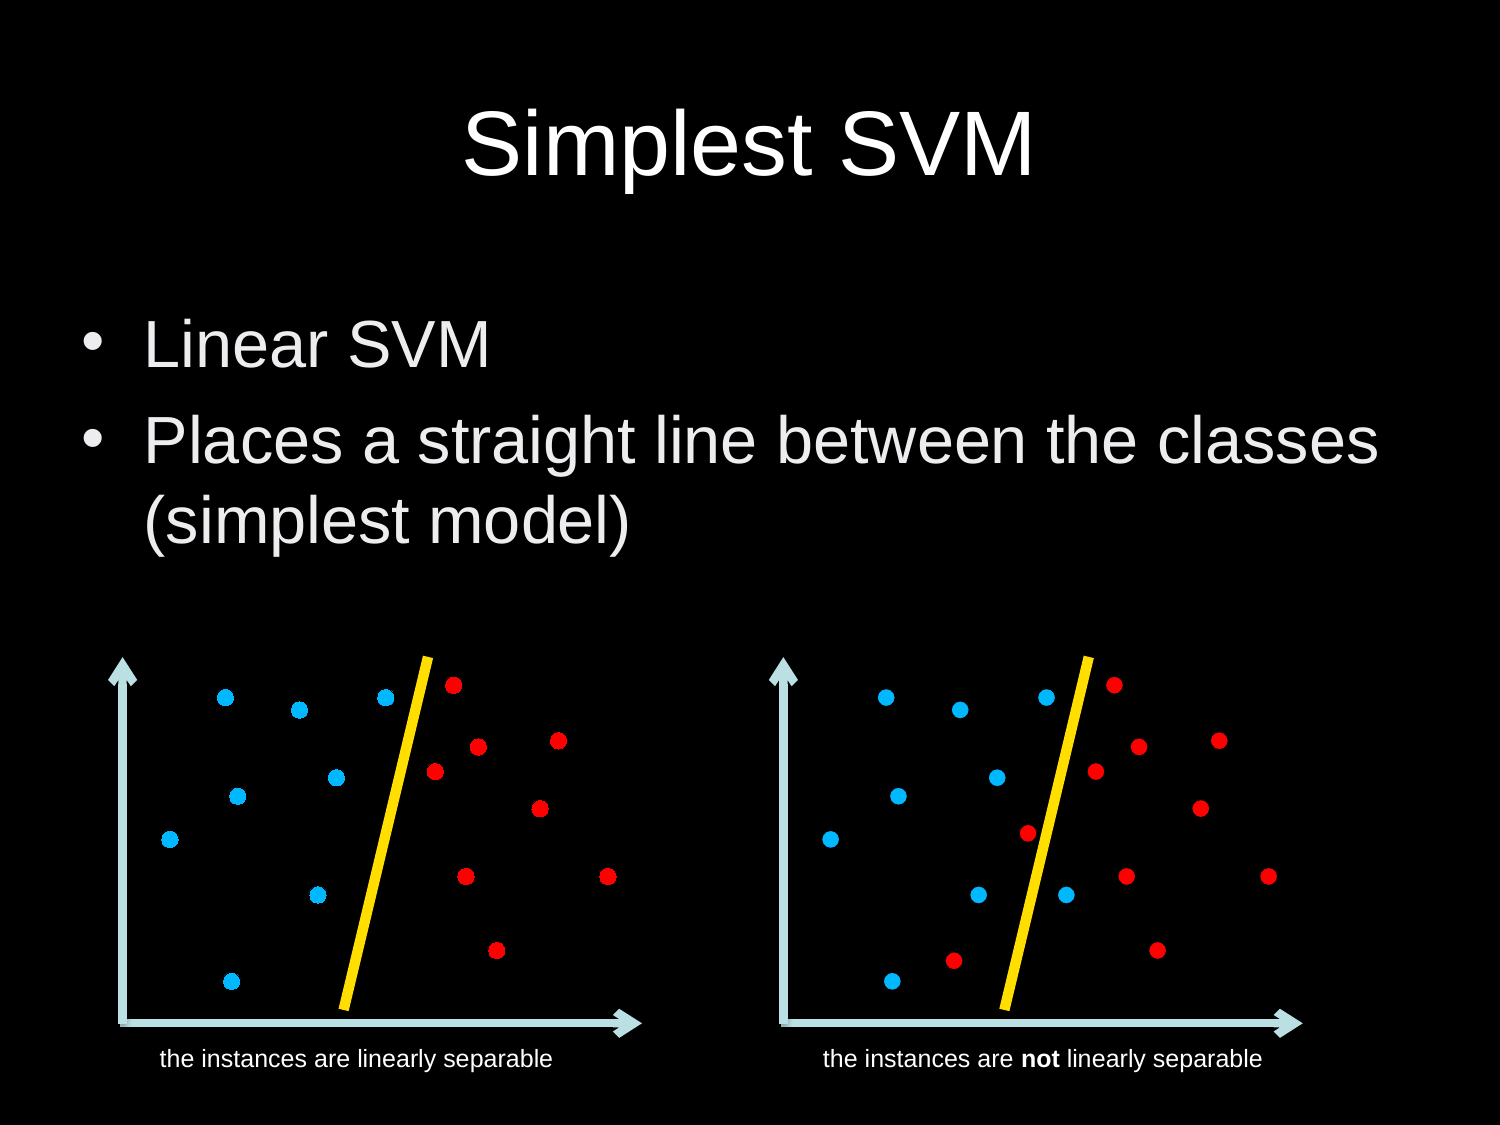

# Simplest SVM
Linear SVM
Places a straight line between the classes (simplest model)

the instances are linearly separable
the instances are not linearly separable
11